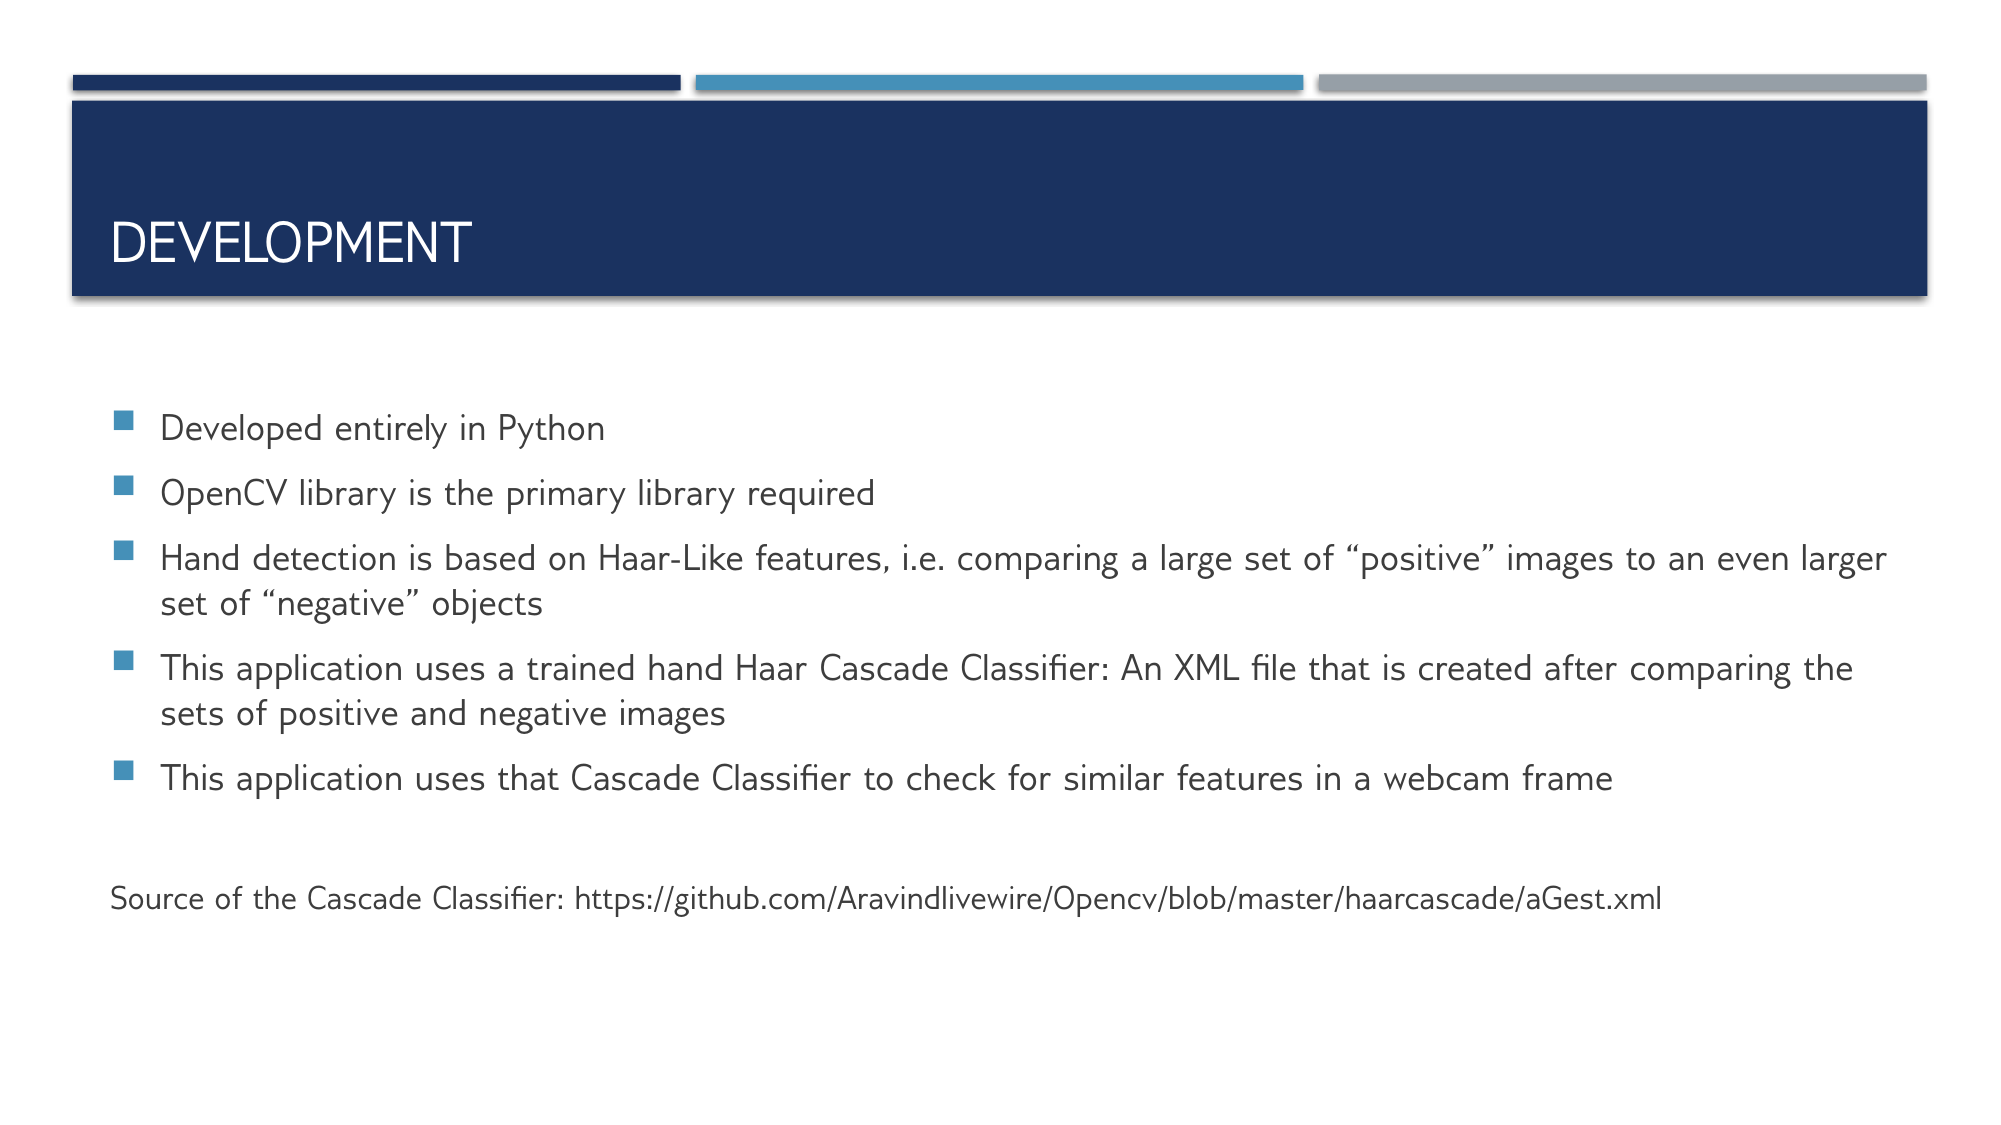

# Development
Developed entirely in Python
OpenCV library is the primary library required
Hand detection is based on Haar-Like features, i.e. comparing a large set of “positive” images to an even larger set of “negative” objects
This application uses a trained hand Haar Cascade Classifier: An XML file that is created after comparing the sets of positive and negative images
This application uses that Cascade Classifier to check for similar features in a webcam frame

Source of the Cascade Classifier: https://github.com/Aravindlivewire/Opencv/blob/master/haarcascade/aGest.xml